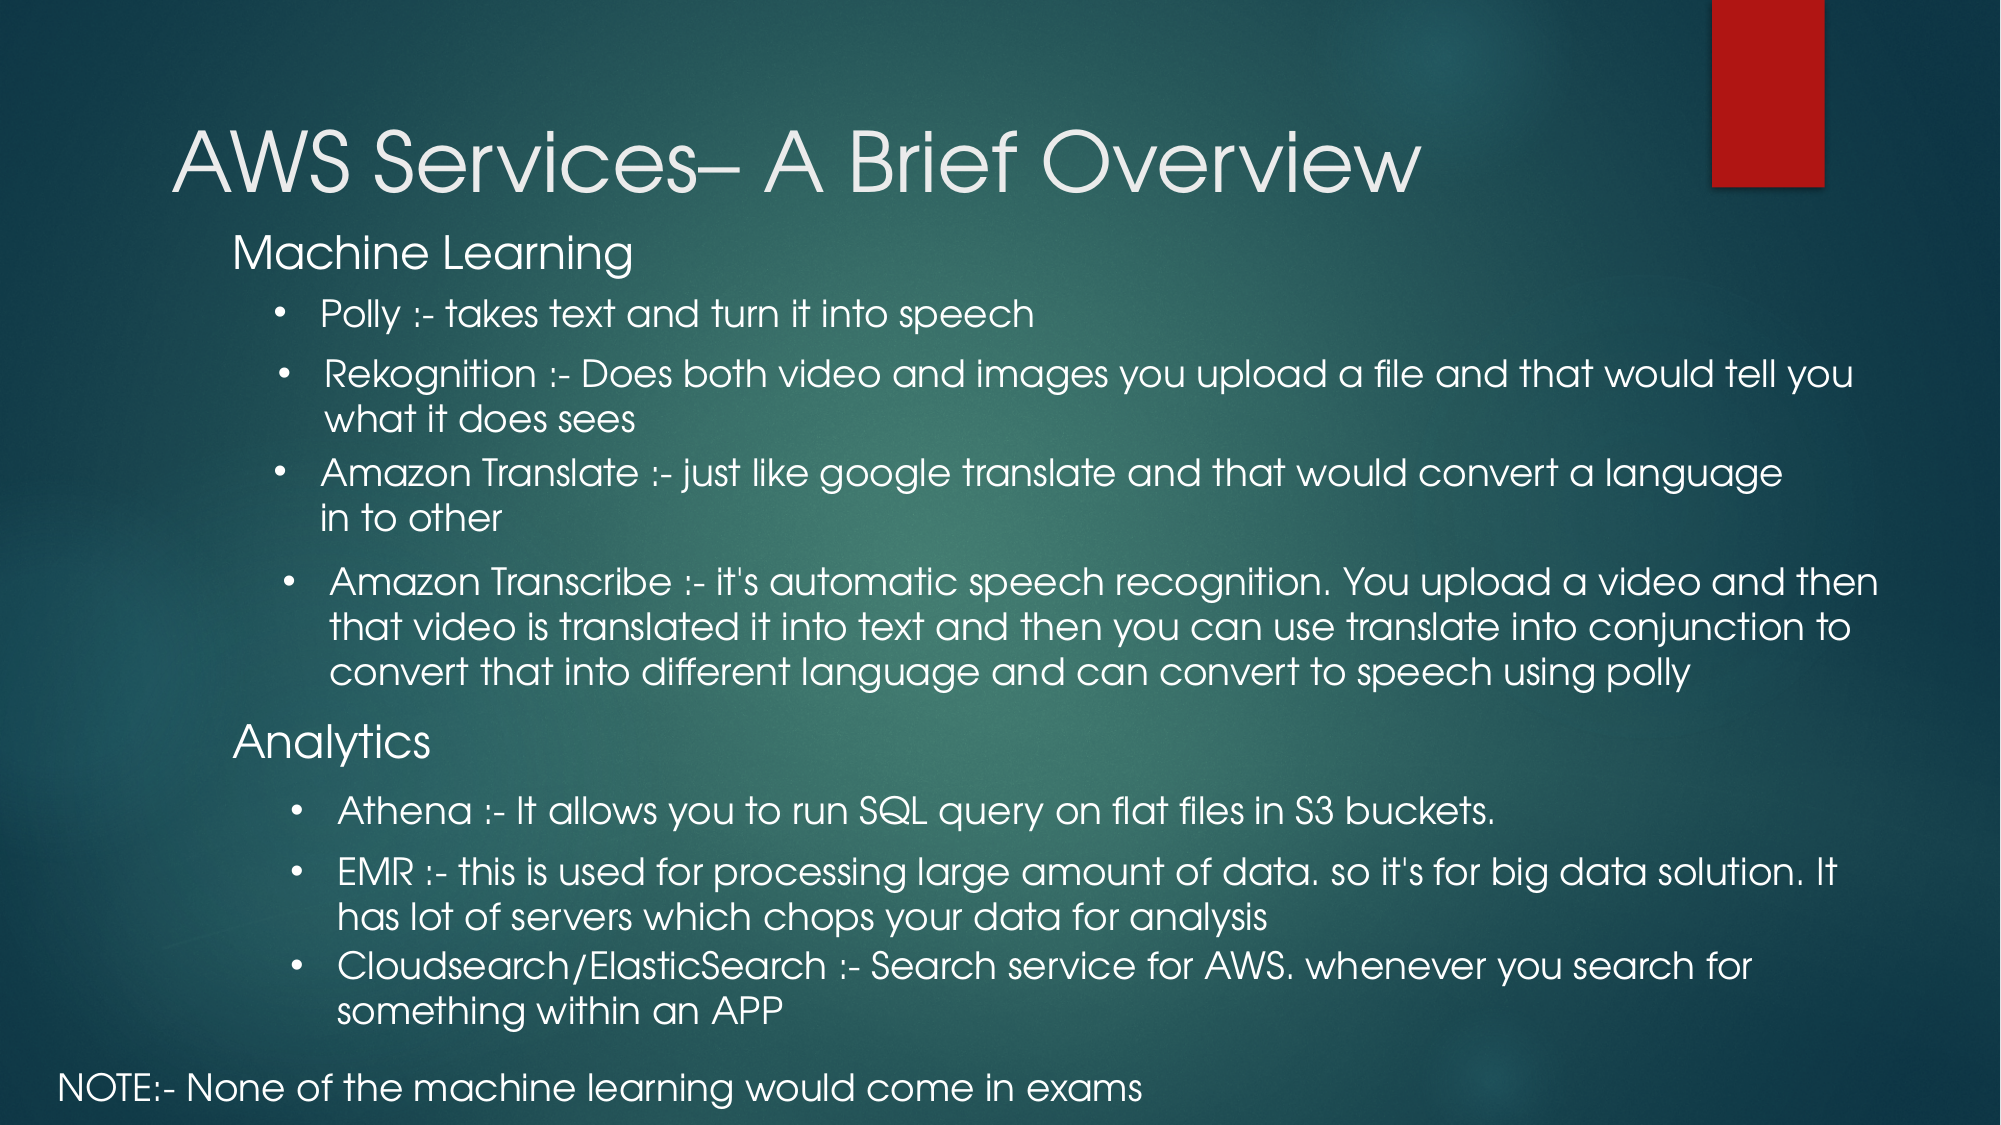

# AWS Services– A Brief Overview
Machine Learning

Polly :- takes text and turn it into speech
Rekognition :- Does both video and images you upload a file and that would tell you what it does sees
Amazon Translate :- just like google translate and that would convert a language in to other
Amazon Transcribe :- it's automatic speech recognition. You upload a video and then that video is translated it into text and then you can use translate into conjunction to convert that into different language and can convert to speech using polly
Analytics
Athena :- It allows you to run SQL query on flat files in S3 buckets.
EMR :- this is used for processing large amount of data. so it's for big data solution. It has lot of servers which chops your data for analysis
Cloudsearch/ElasticSearch :- Search service for AWS. whenever you search for something within an APP

NOTE:- None of the machine learning would come in exams